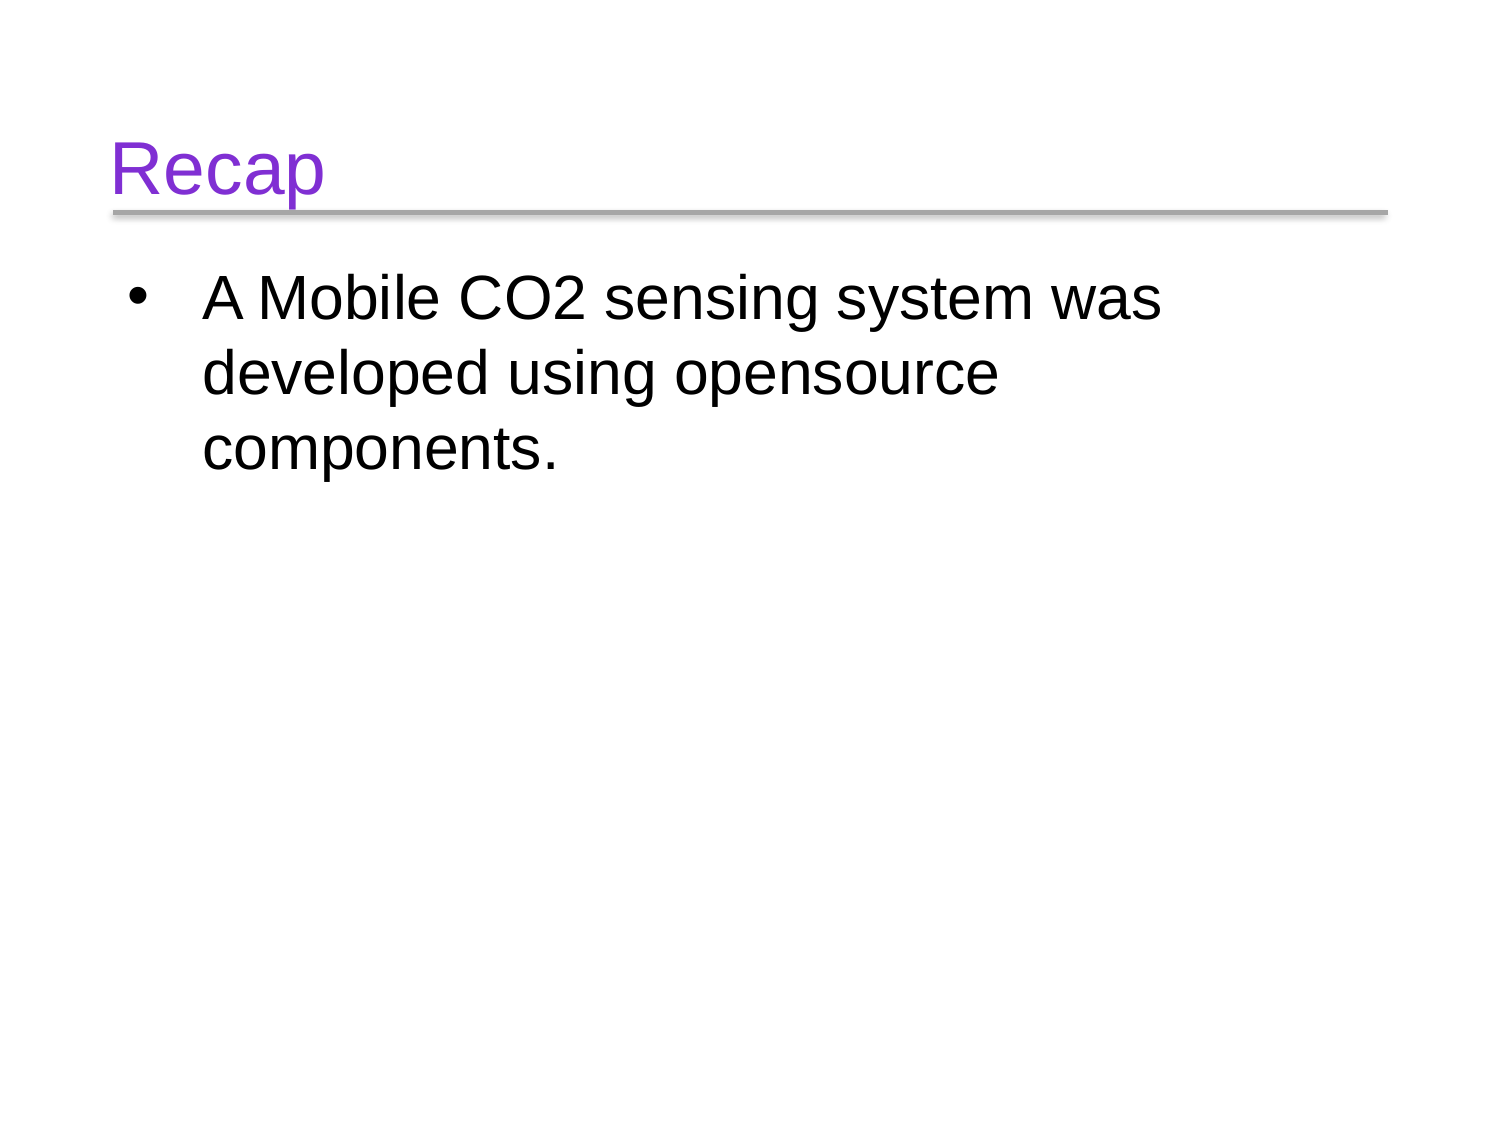

Recap
A Mobile CO2 sensing system was developed using opensource components.